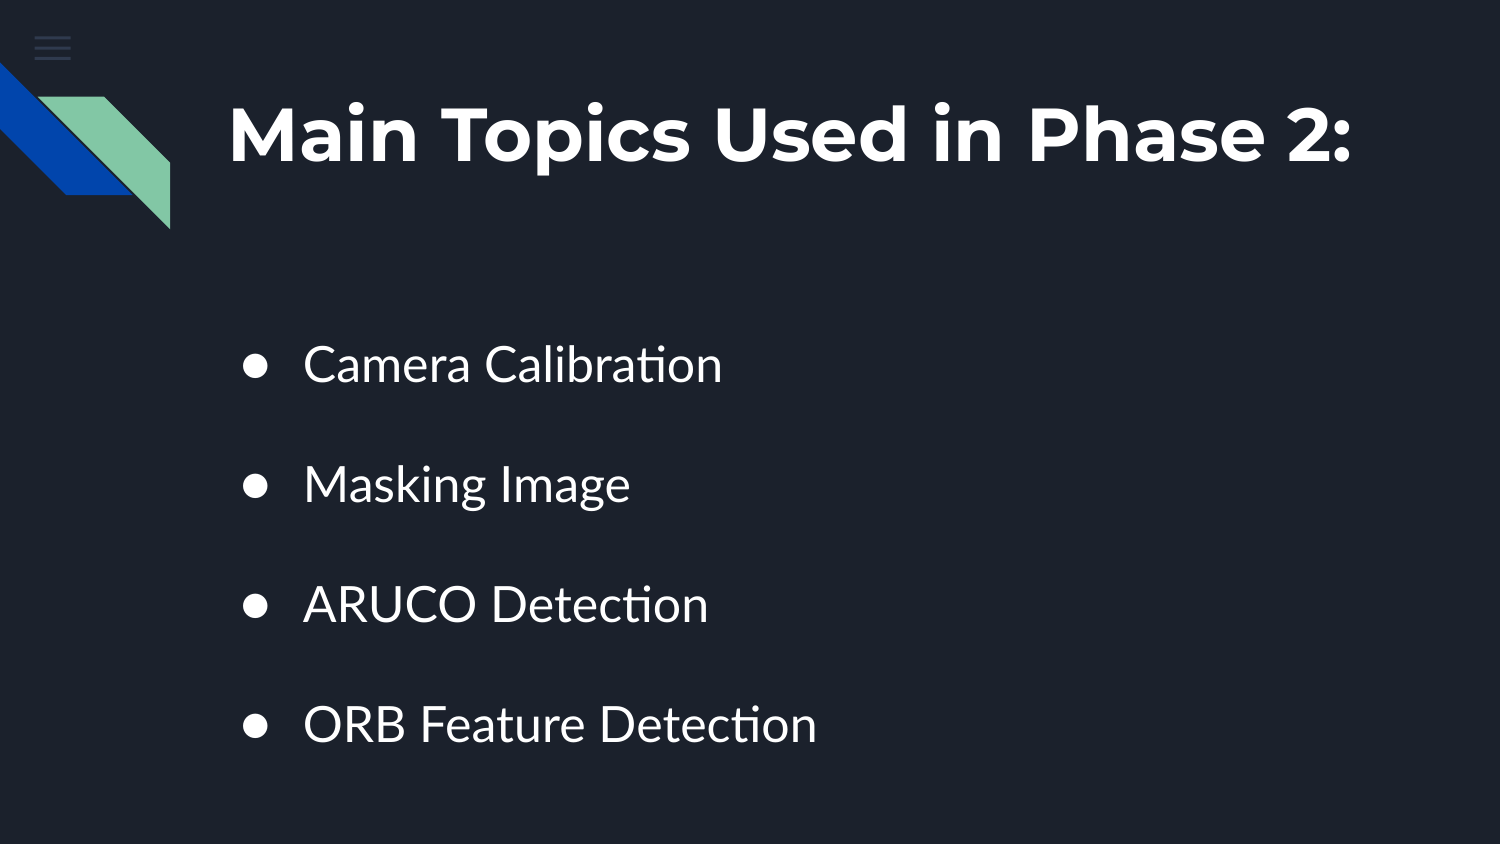

# Main Topics Used in Phase 2:
Camera Calibration
Masking Image
ARUCO Detection
ORB Feature Detection